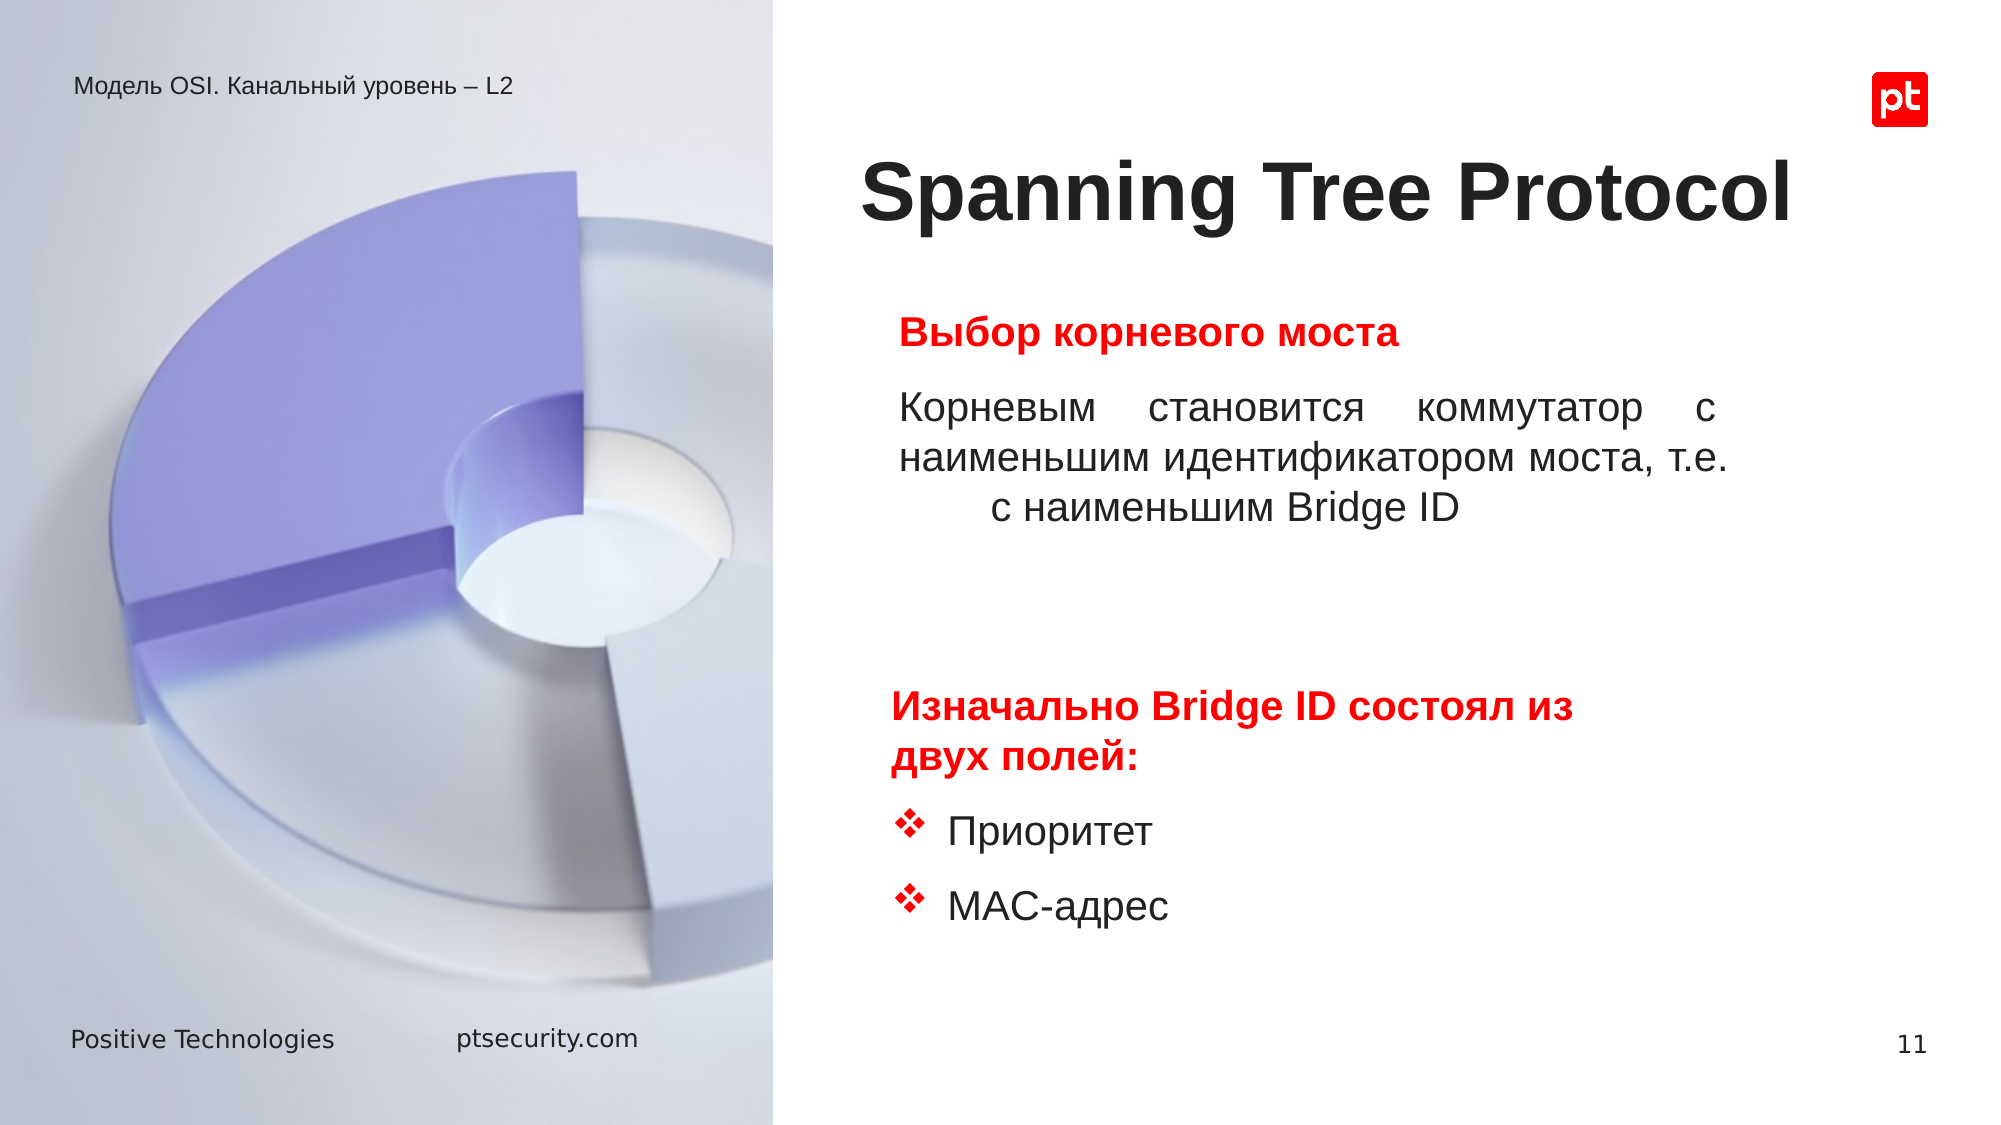

Модель OSI. Канальный уровень – L2
# Spanning Tree Protocol
Выбор корневого моста
Корневым становится коммутатор с  наименьшим идентификатором моста, т.е.            с наименьшим Bridge ID

Изначально Bridge ID состоял из двух полей:
Приоритет
MAC-адрес
11